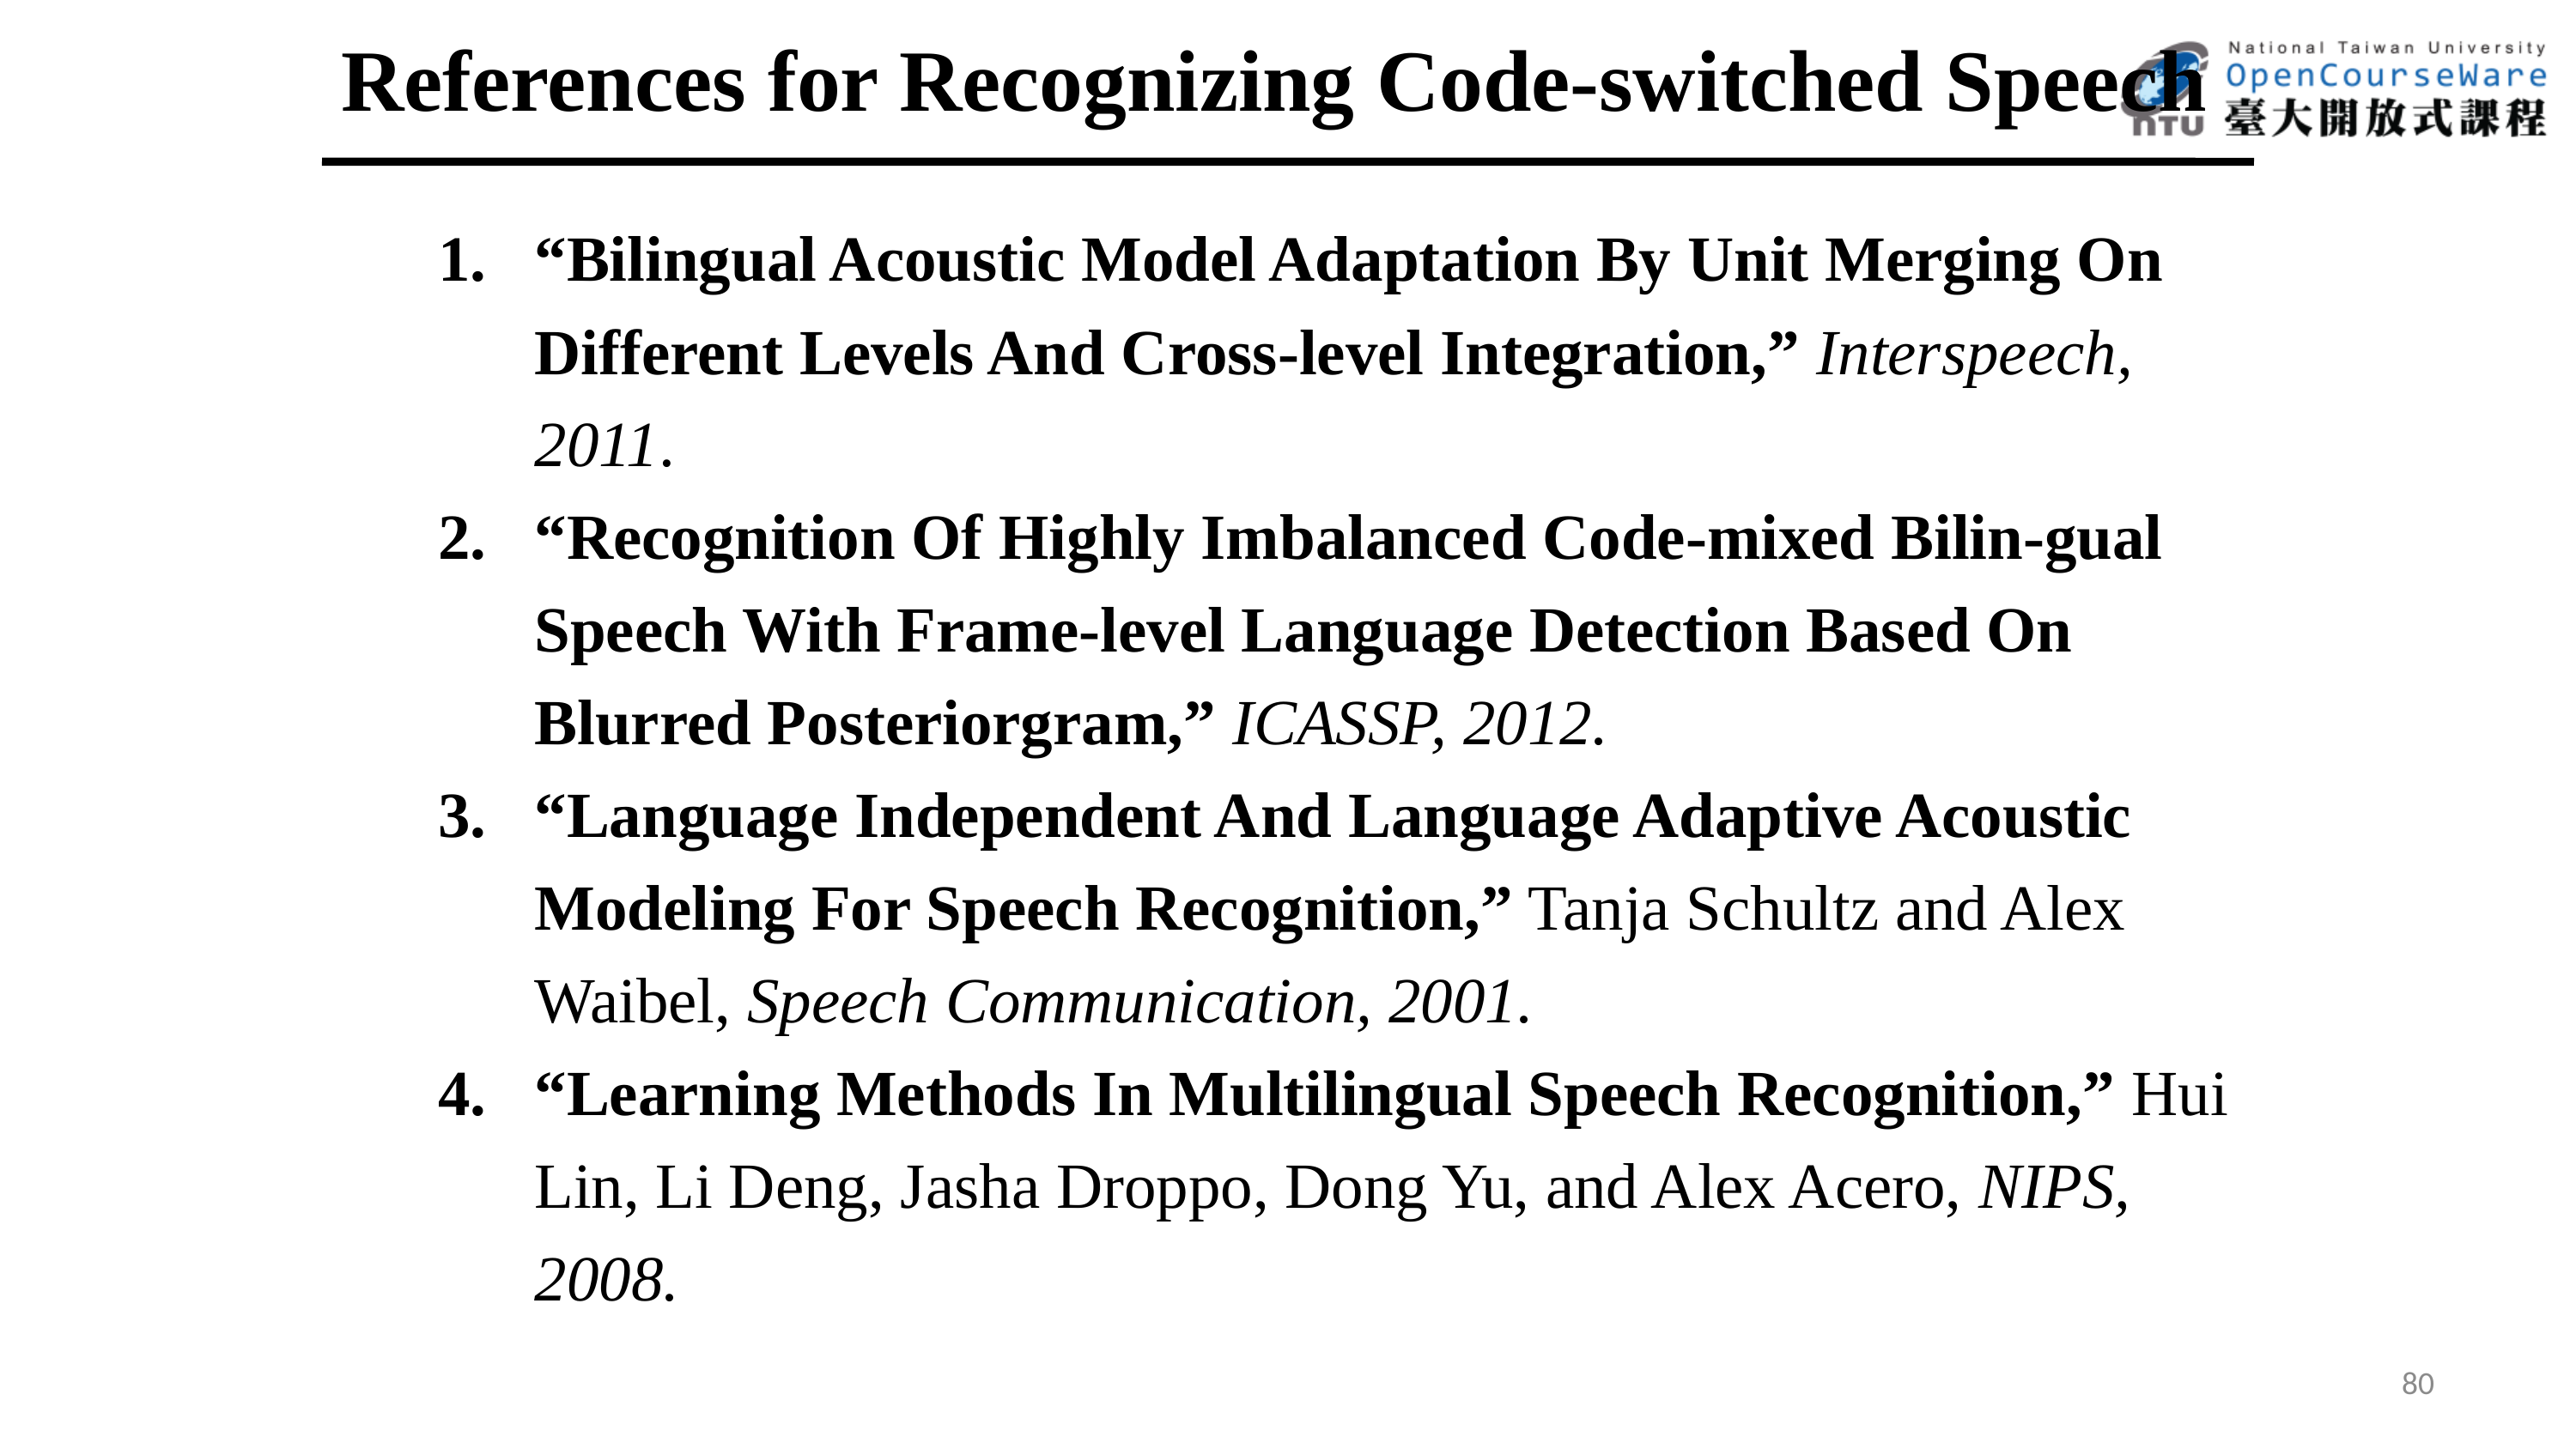

# References for Recognizing Code-switched Speech

“Bilingual Acoustic Model Adaptation By Unit Merging On Different Levels And Cross-level Integration,” Interspeech, 2011.
“Recognition Of Highly Imbalanced Code-mixed Bilin-gual Speech With Frame-level Language Detection Based On Blurred Posteriorgram,” ICASSP, 2012.
“Language Independent And Language Adaptive Acoustic Modeling For Speech Recognition,” Tanja Schultz and Alex Waibel, Speech Communication, 2001.
“Learning Methods In Multilingual Speech Recognition,” Hui Lin, Li Deng, Jasha Droppo, Dong Yu, and Alex Acero, NIPS, 2008.
80